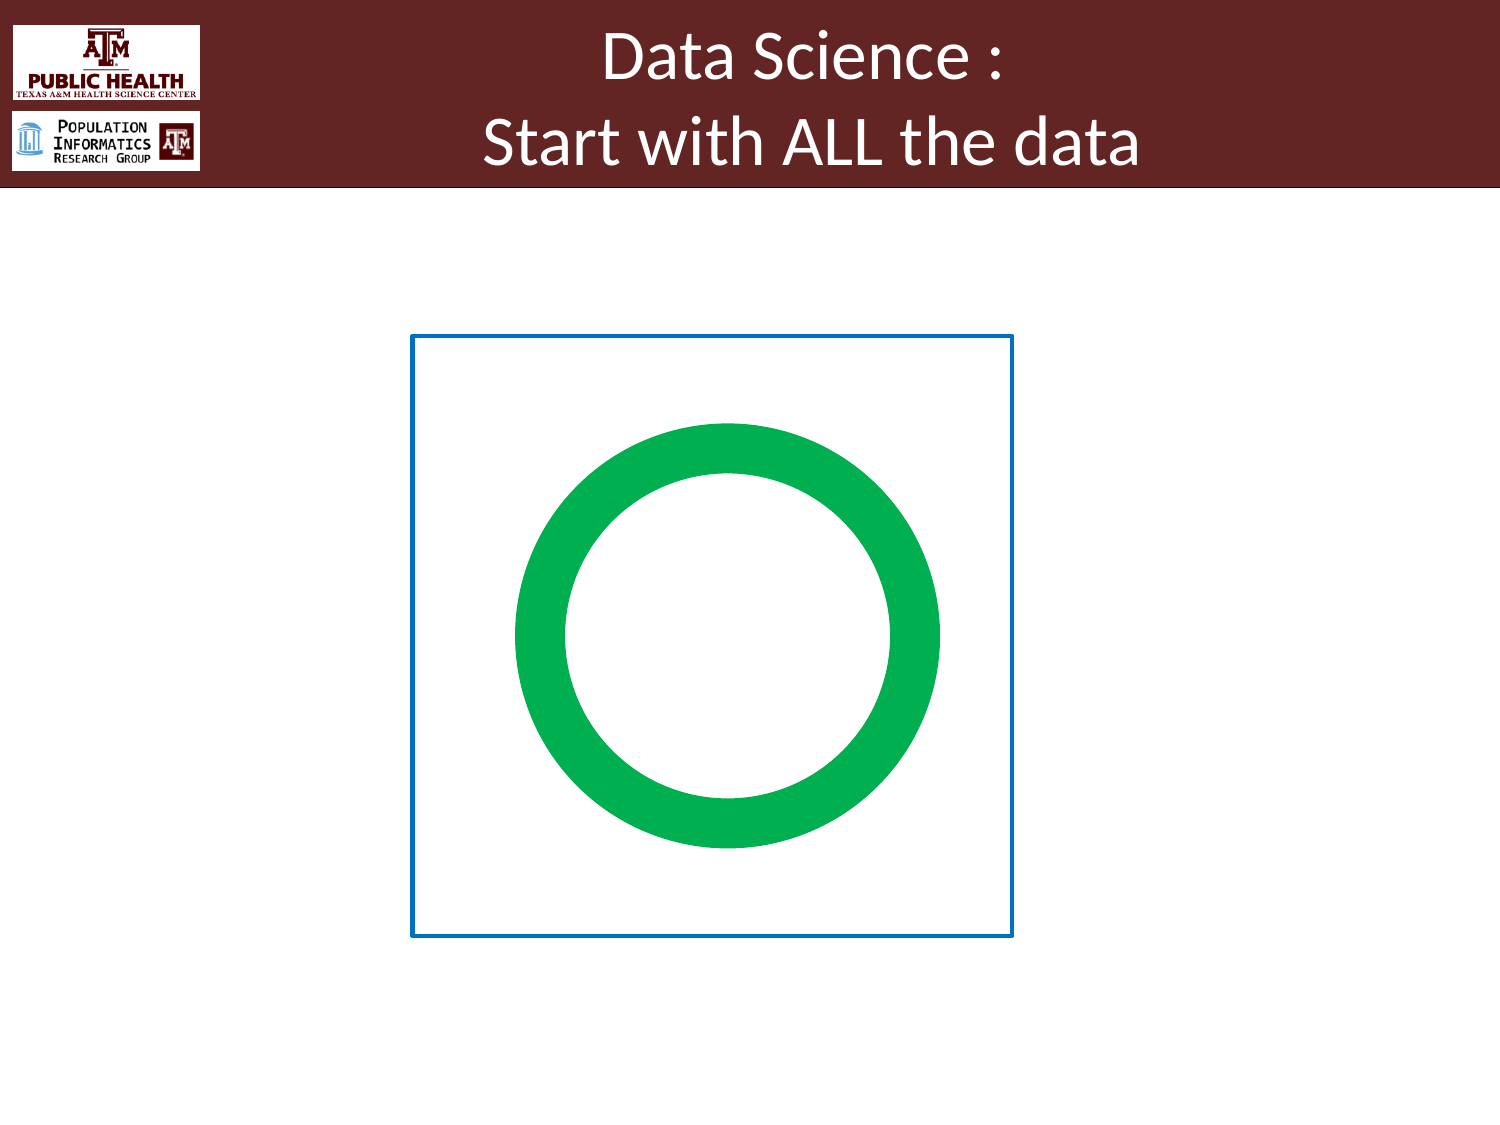

# Data Science : Start with ALL the data